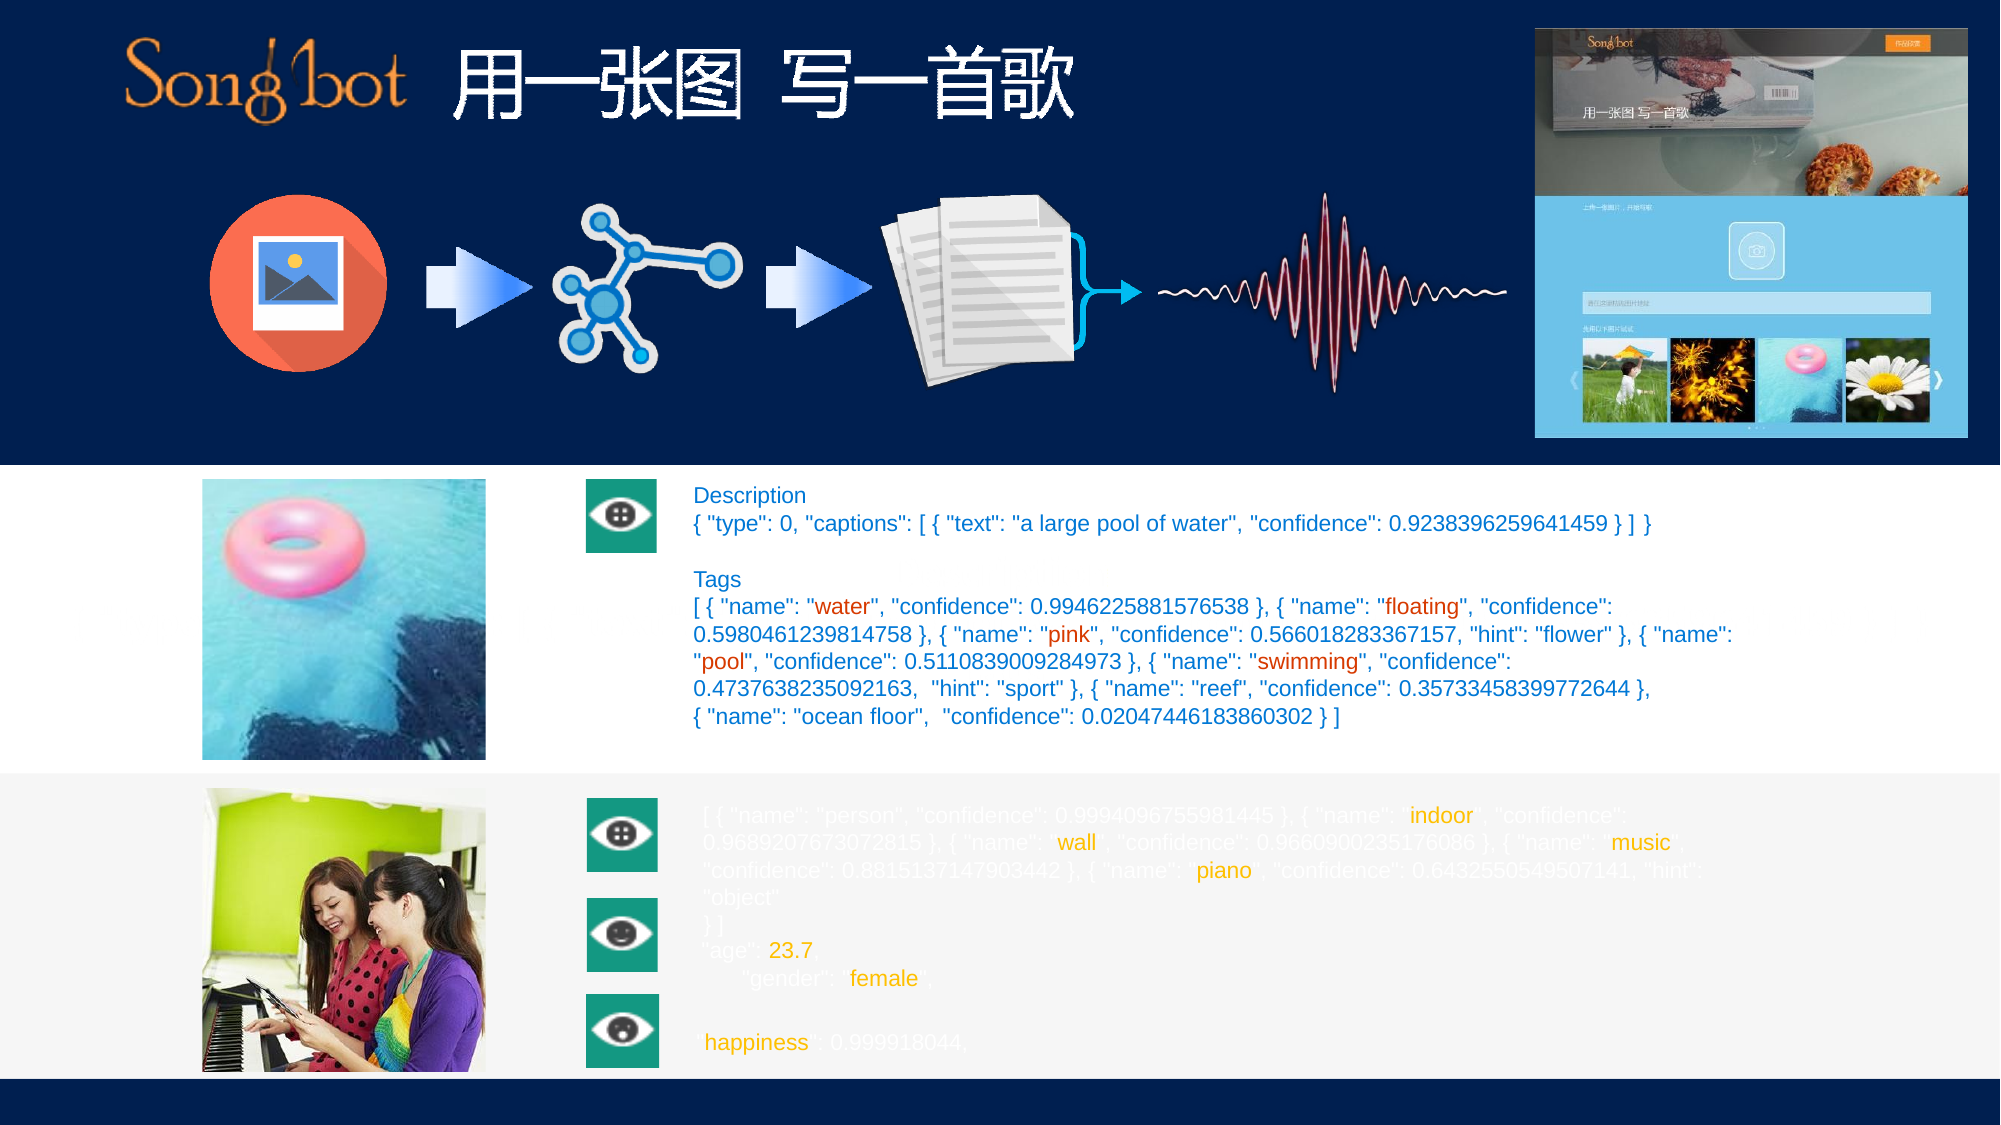

Description
{ "type": 0, "captions": [ { "text": "a large pool of water", "confidence": 0.9238396259641459 } ] }

Tags
[ { "name": "water", "confidence": 0.9946225881576538 }, { "name": "floating", "confidence":  0.5980461239814758 }, { "name": "pink", "confidence": 0.566018283367157, "hint": "flower" }, { "name":  "pool", "confidence": 0.5110839009284973 }, { "name": "swimming", "confidence": 0.4737638235092163,  "hint": "sport" }, { "name": "reef", "confidence": 0.35733458399772644 }, { "name": "ocean floor",  "confidence": 0.02047446183860302 } ]

[ { "name": "person", "confidence": 0.9994096755981445 }, { "name": "indoor", "confidence":  0.9689207673072815 }, { "name": "wall", "confidence": 0.9660900235176086 }, { "name": "music",  "confidence": 0.8815137147903442 }, { "name": "piano", "confidence": 0.6432550549507141, "hint": "object"
} ]
"age": 23.7,
"gender": "female",

"happiness": 0.999918044,